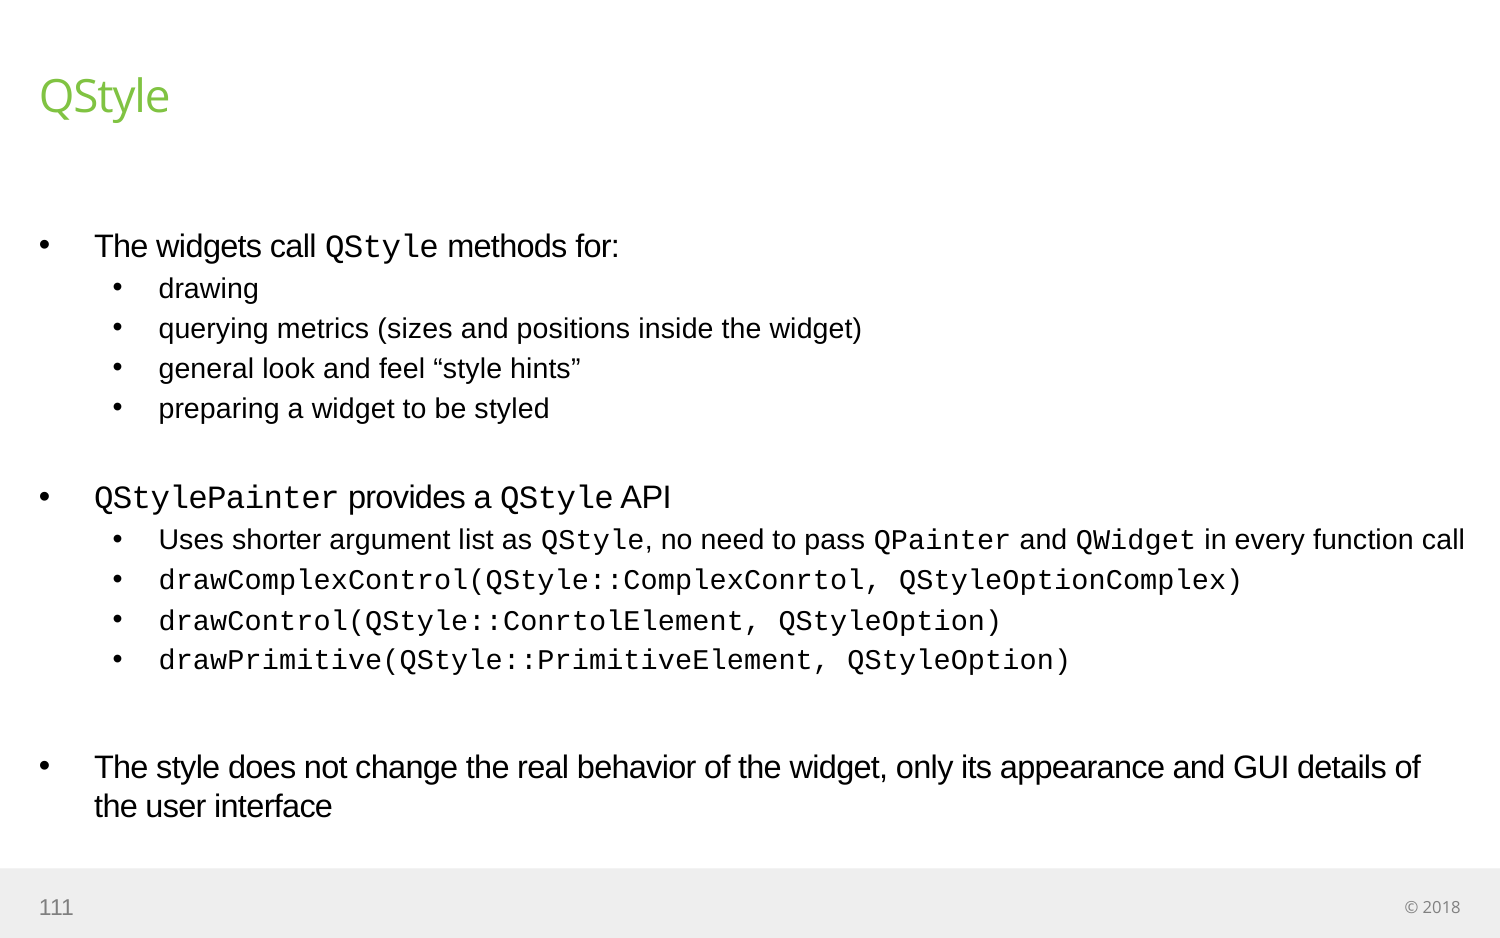

# QStyle
The widgets call QStyle methods for:
drawing
querying metrics (sizes and positions inside the widget)
general look and feel “style hints”
preparing a widget to be styled

QStylePainter provides a QStyle API
Uses shorter argument list as QStyle, no need to pass QPainter and QWidget in every function call
drawComplexControl(QStyle::ComplexConrtol, QStyleOptionComplex)
drawControl(QStyle::ConrtolElement, QStyleOption)
drawPrimitive(QStyle::PrimitiveElement, QStyleOption)

The style does not change the real behavior of the widget, only its appearance and GUI details of the user interface

111
© 2018